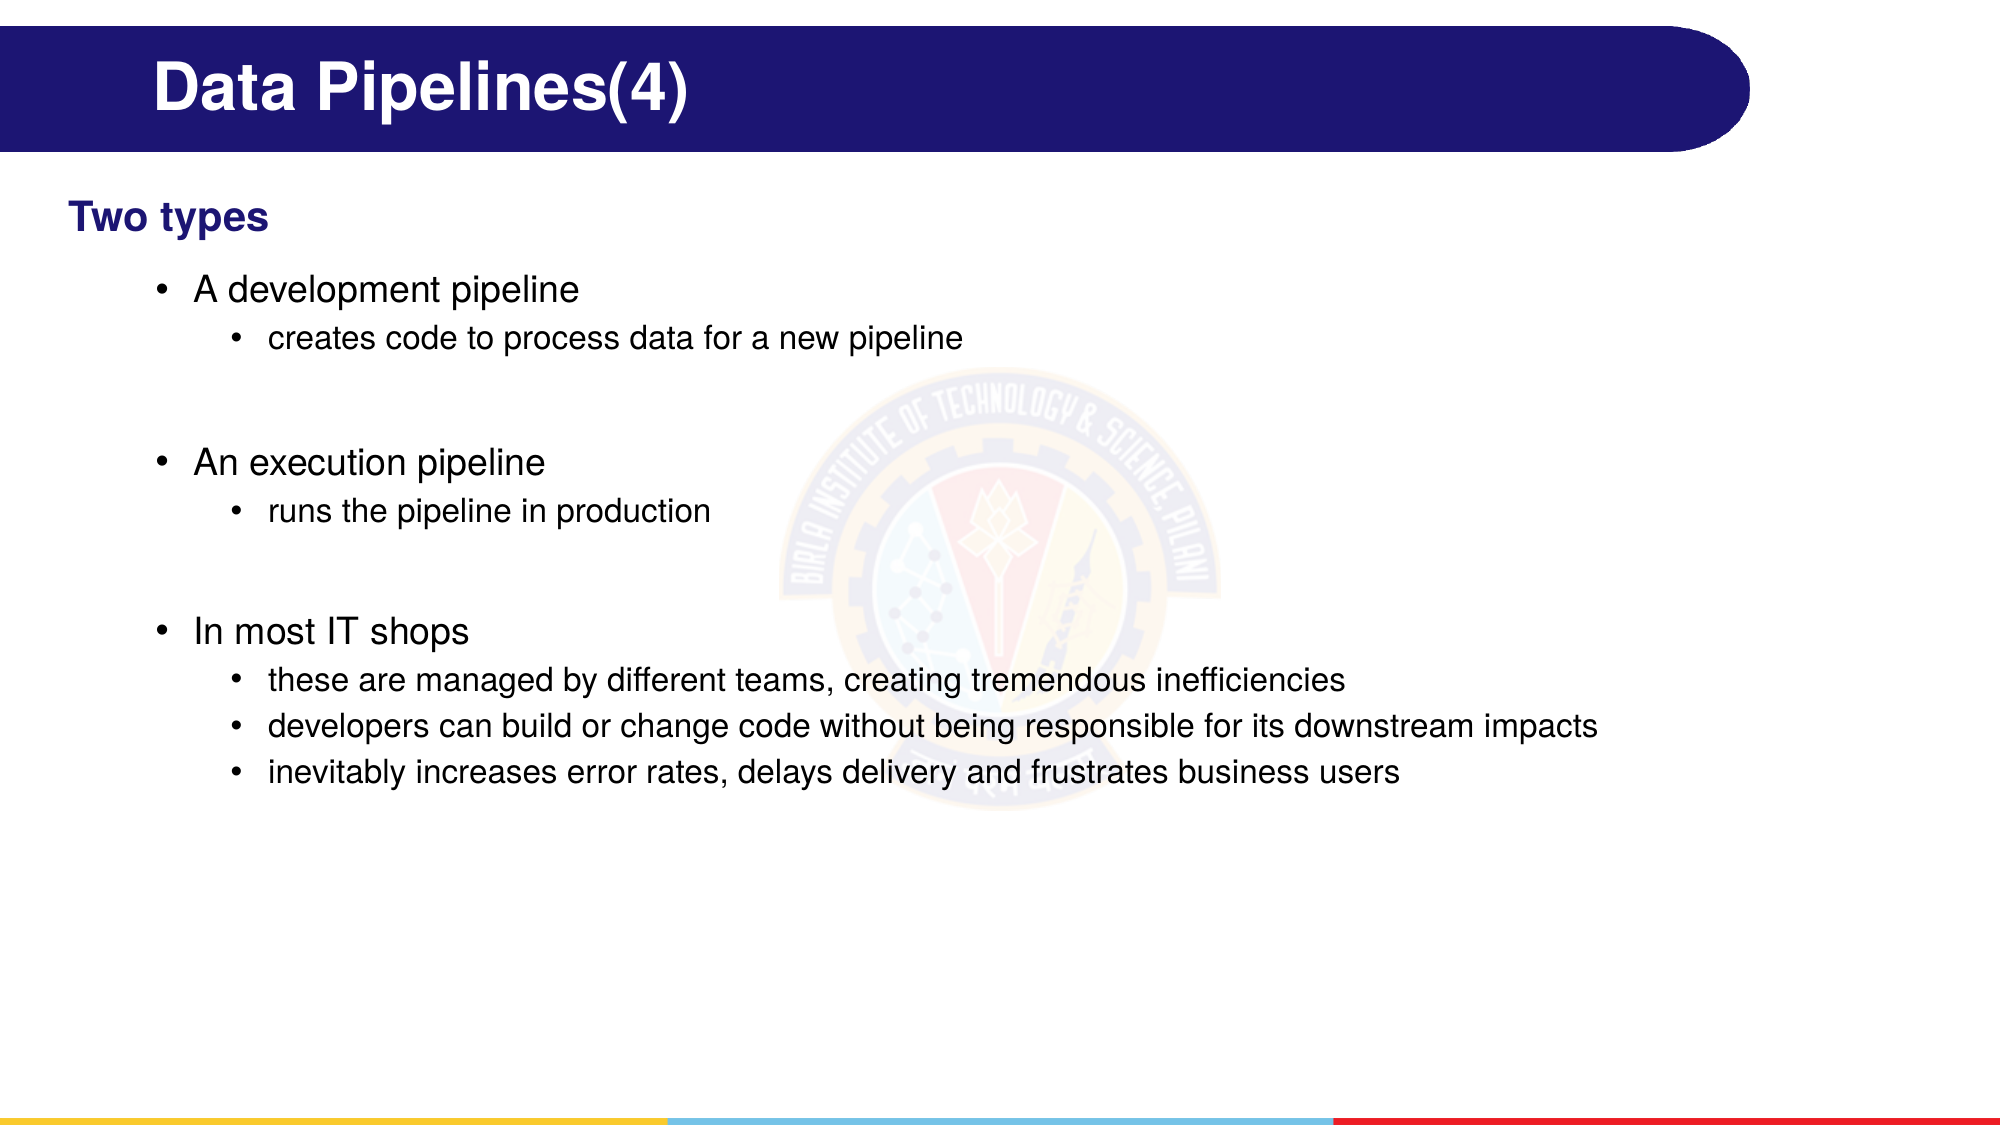

# Data Pipelines(4)
Two types
A development pipeline
creates code to process data for a new pipeline

An execution pipeline
runs the pipeline in production

In most IT shops
these are managed by different teams, creating tremendous inefficiencies
developers can build or change code without being responsible for its downstream impacts
inevitably increases error rates, delays delivery and frustrates business users